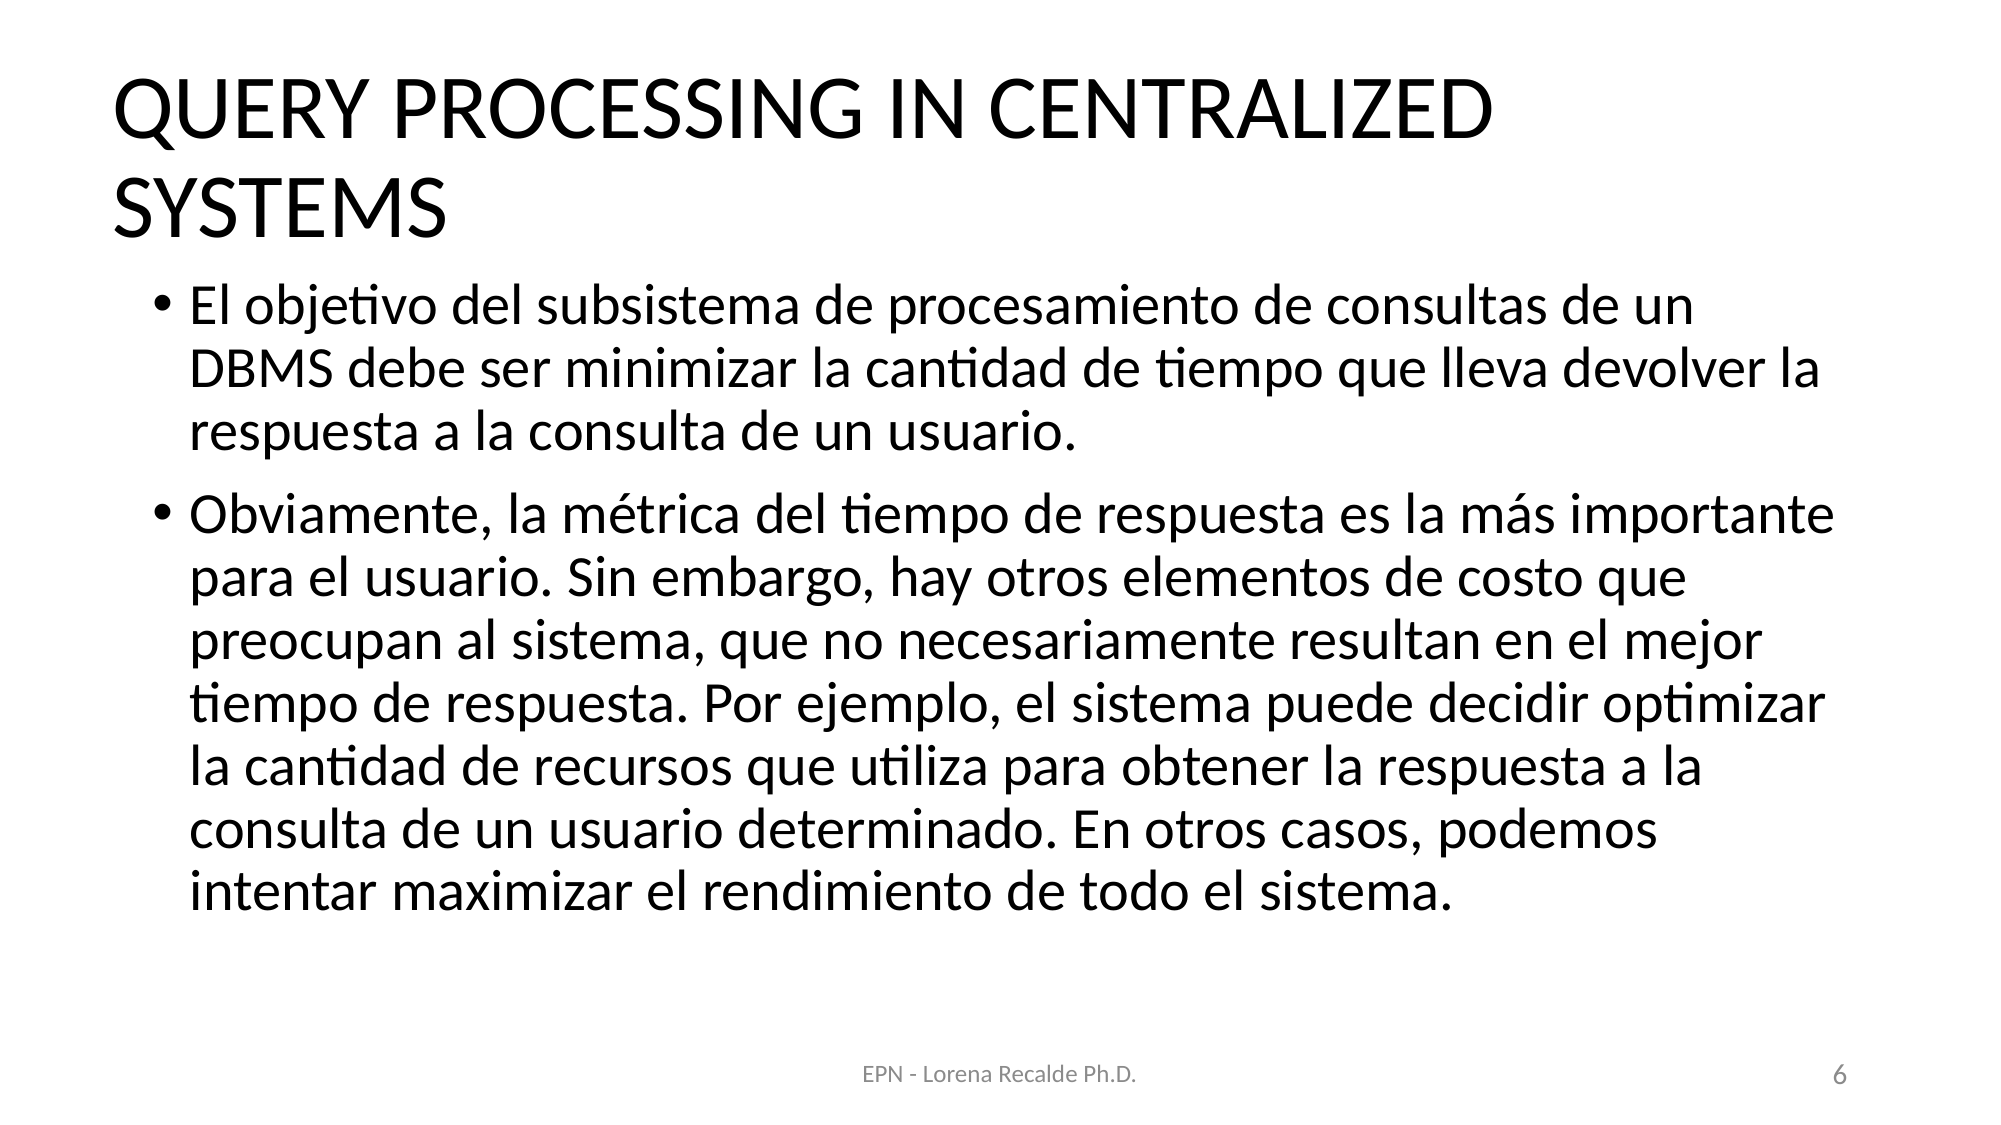

# QUERY PROCESSING IN CENTRALIZED SYSTEMS
El objetivo del subsistema de procesamiento de consultas de un DBMS debe ser minimizar la cantidad de tiempo que lleva devolver la respuesta a la consulta de un usuario.
Obviamente, la métrica del tiempo de respuesta es la más importante para el usuario. Sin embargo, hay otros elementos de costo que preocupan al sistema, que no necesariamente resultan en el mejor tiempo de respuesta. Por ejemplo, el sistema puede decidir optimizar la cantidad de recursos que utiliza para obtener la respuesta a la consulta de un usuario determinado. En otros casos, podemos intentar maximizar el rendimiento de todo el sistema.
EPN - Lorena Recalde Ph.D.
6